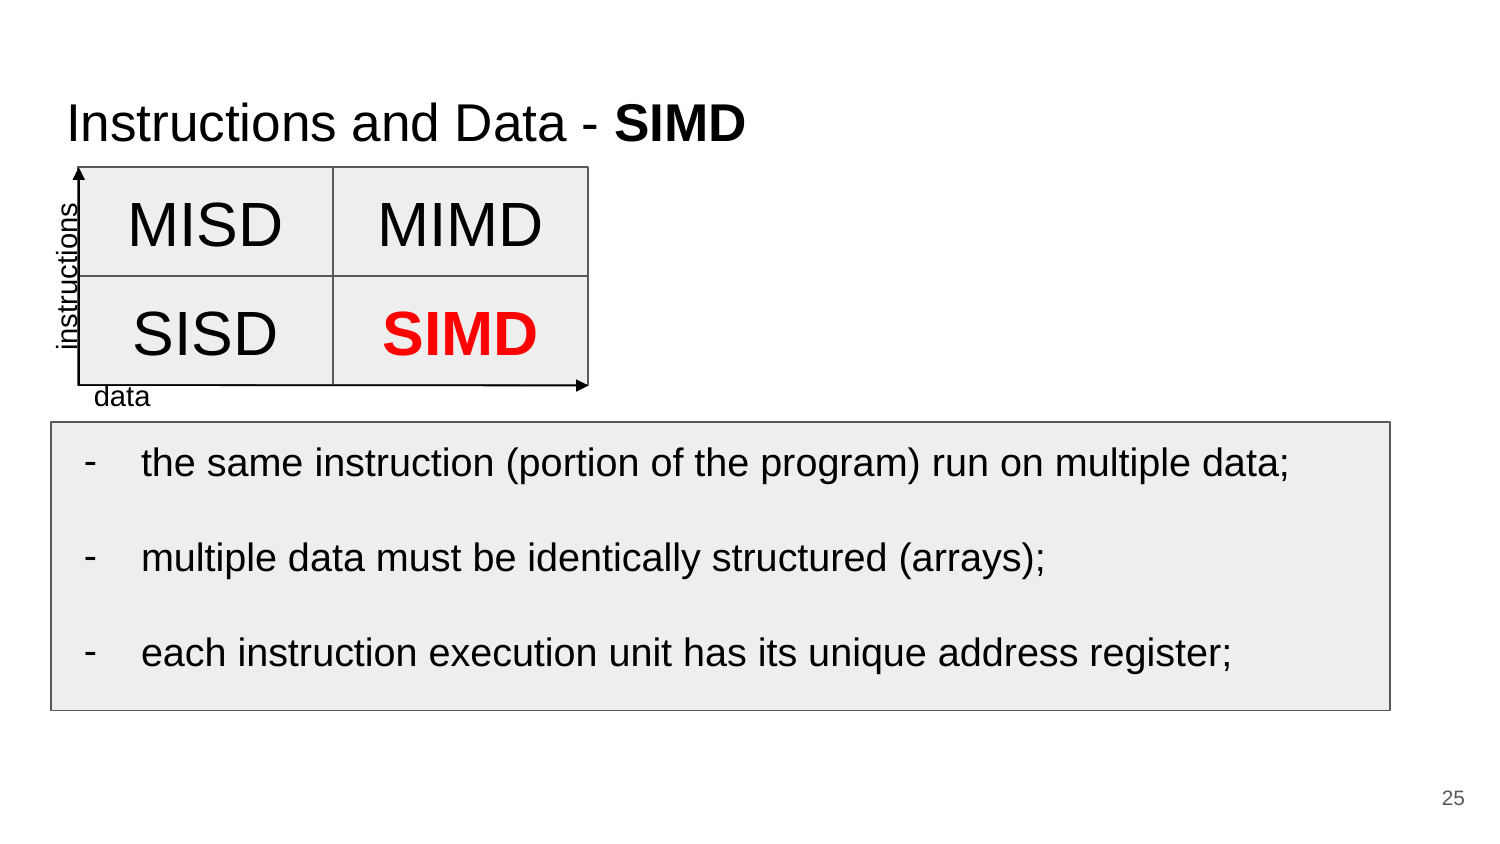

# Instructions and Data - SIMD
MISD
MIMD
SISD
SIMD
instructions
data
the same instruction (portion of the program) run on multiple data;

multiple data must be identically structured (arrays);

each instruction execution unit has its unique address register;
25